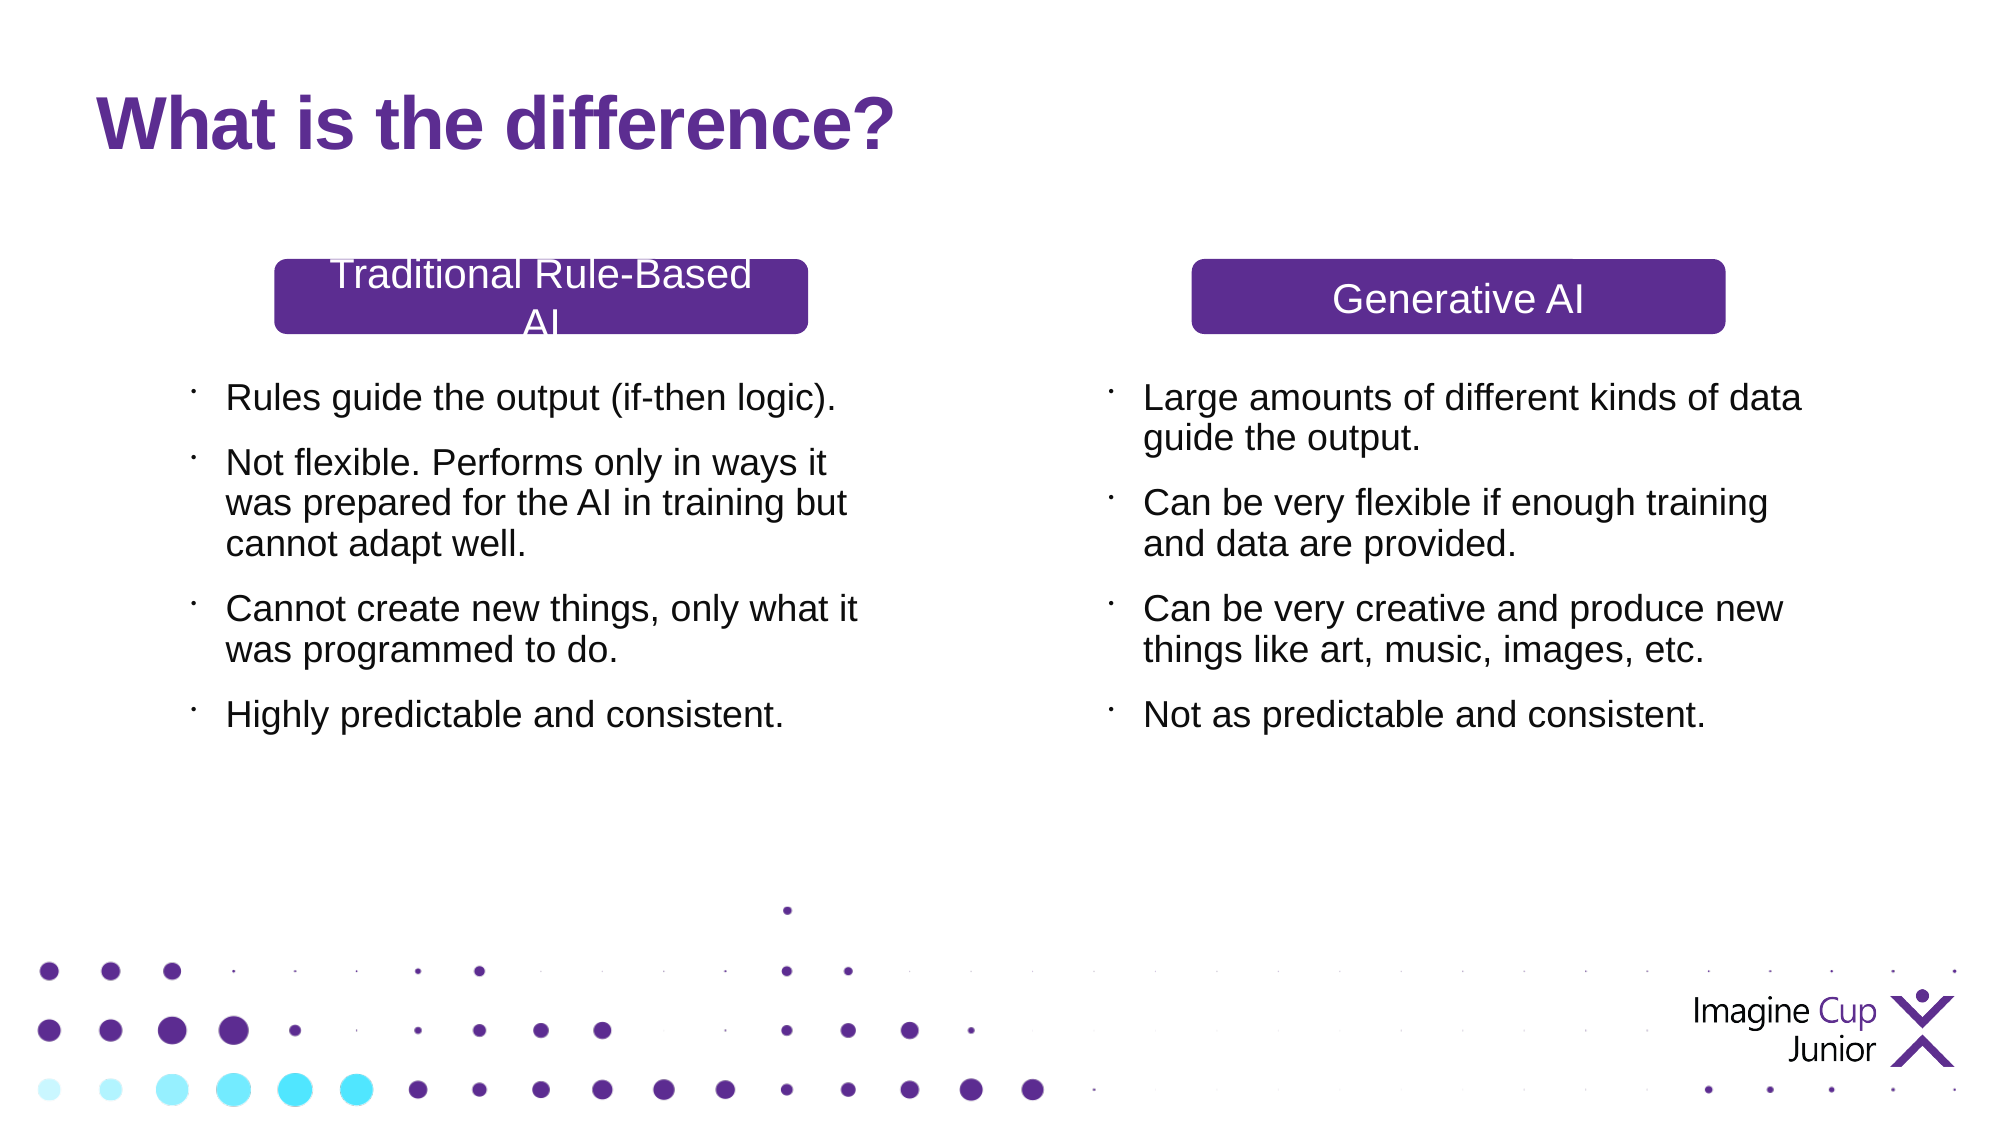

# What is the difference?
Traditional Rule-Based AI
Generative AI
Rules guide the output (if-then logic).
Not flexible. Performs only in ways it was prepared for the AI in training but cannot adapt well.
Cannot create new things, only what it was programmed to do.
Highly predictable and consistent.
Large amounts of different kinds of data guide the output.
Can be very flexible if enough training and data are provided.
Can be very creative and produce new things like art, music, images, etc.
Not as predictable and consistent.